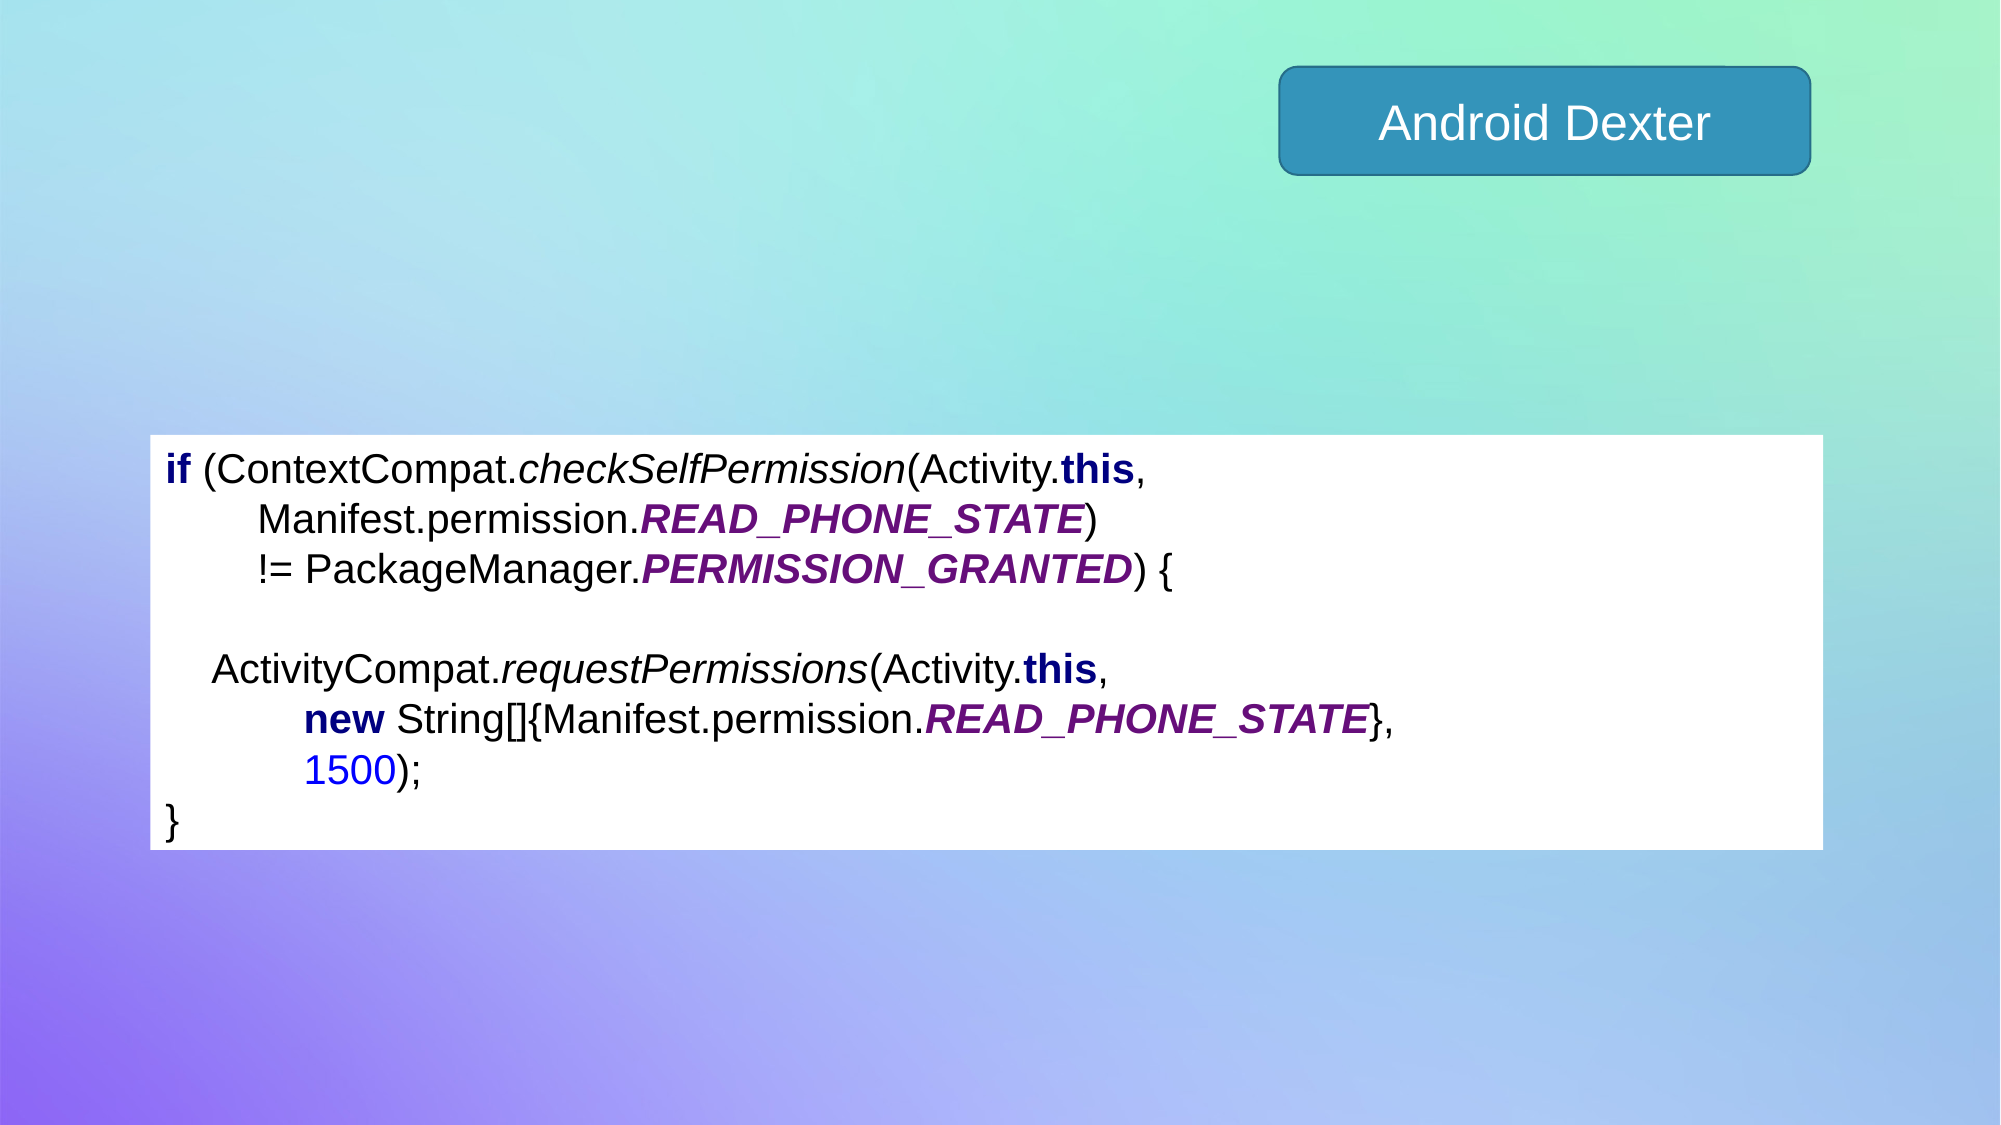

Android Dexter
if (ContextCompat.checkSelfPermission(Activity.this,
        Manifest.permission.READ_PHONE_STATE)
        != PackageManager.PERMISSION_GRANTED) {
    ActivityCompat.requestPermissions(Activity.this,
            new String[]{Manifest.permission.READ_PHONE_STATE},
            1500);
}